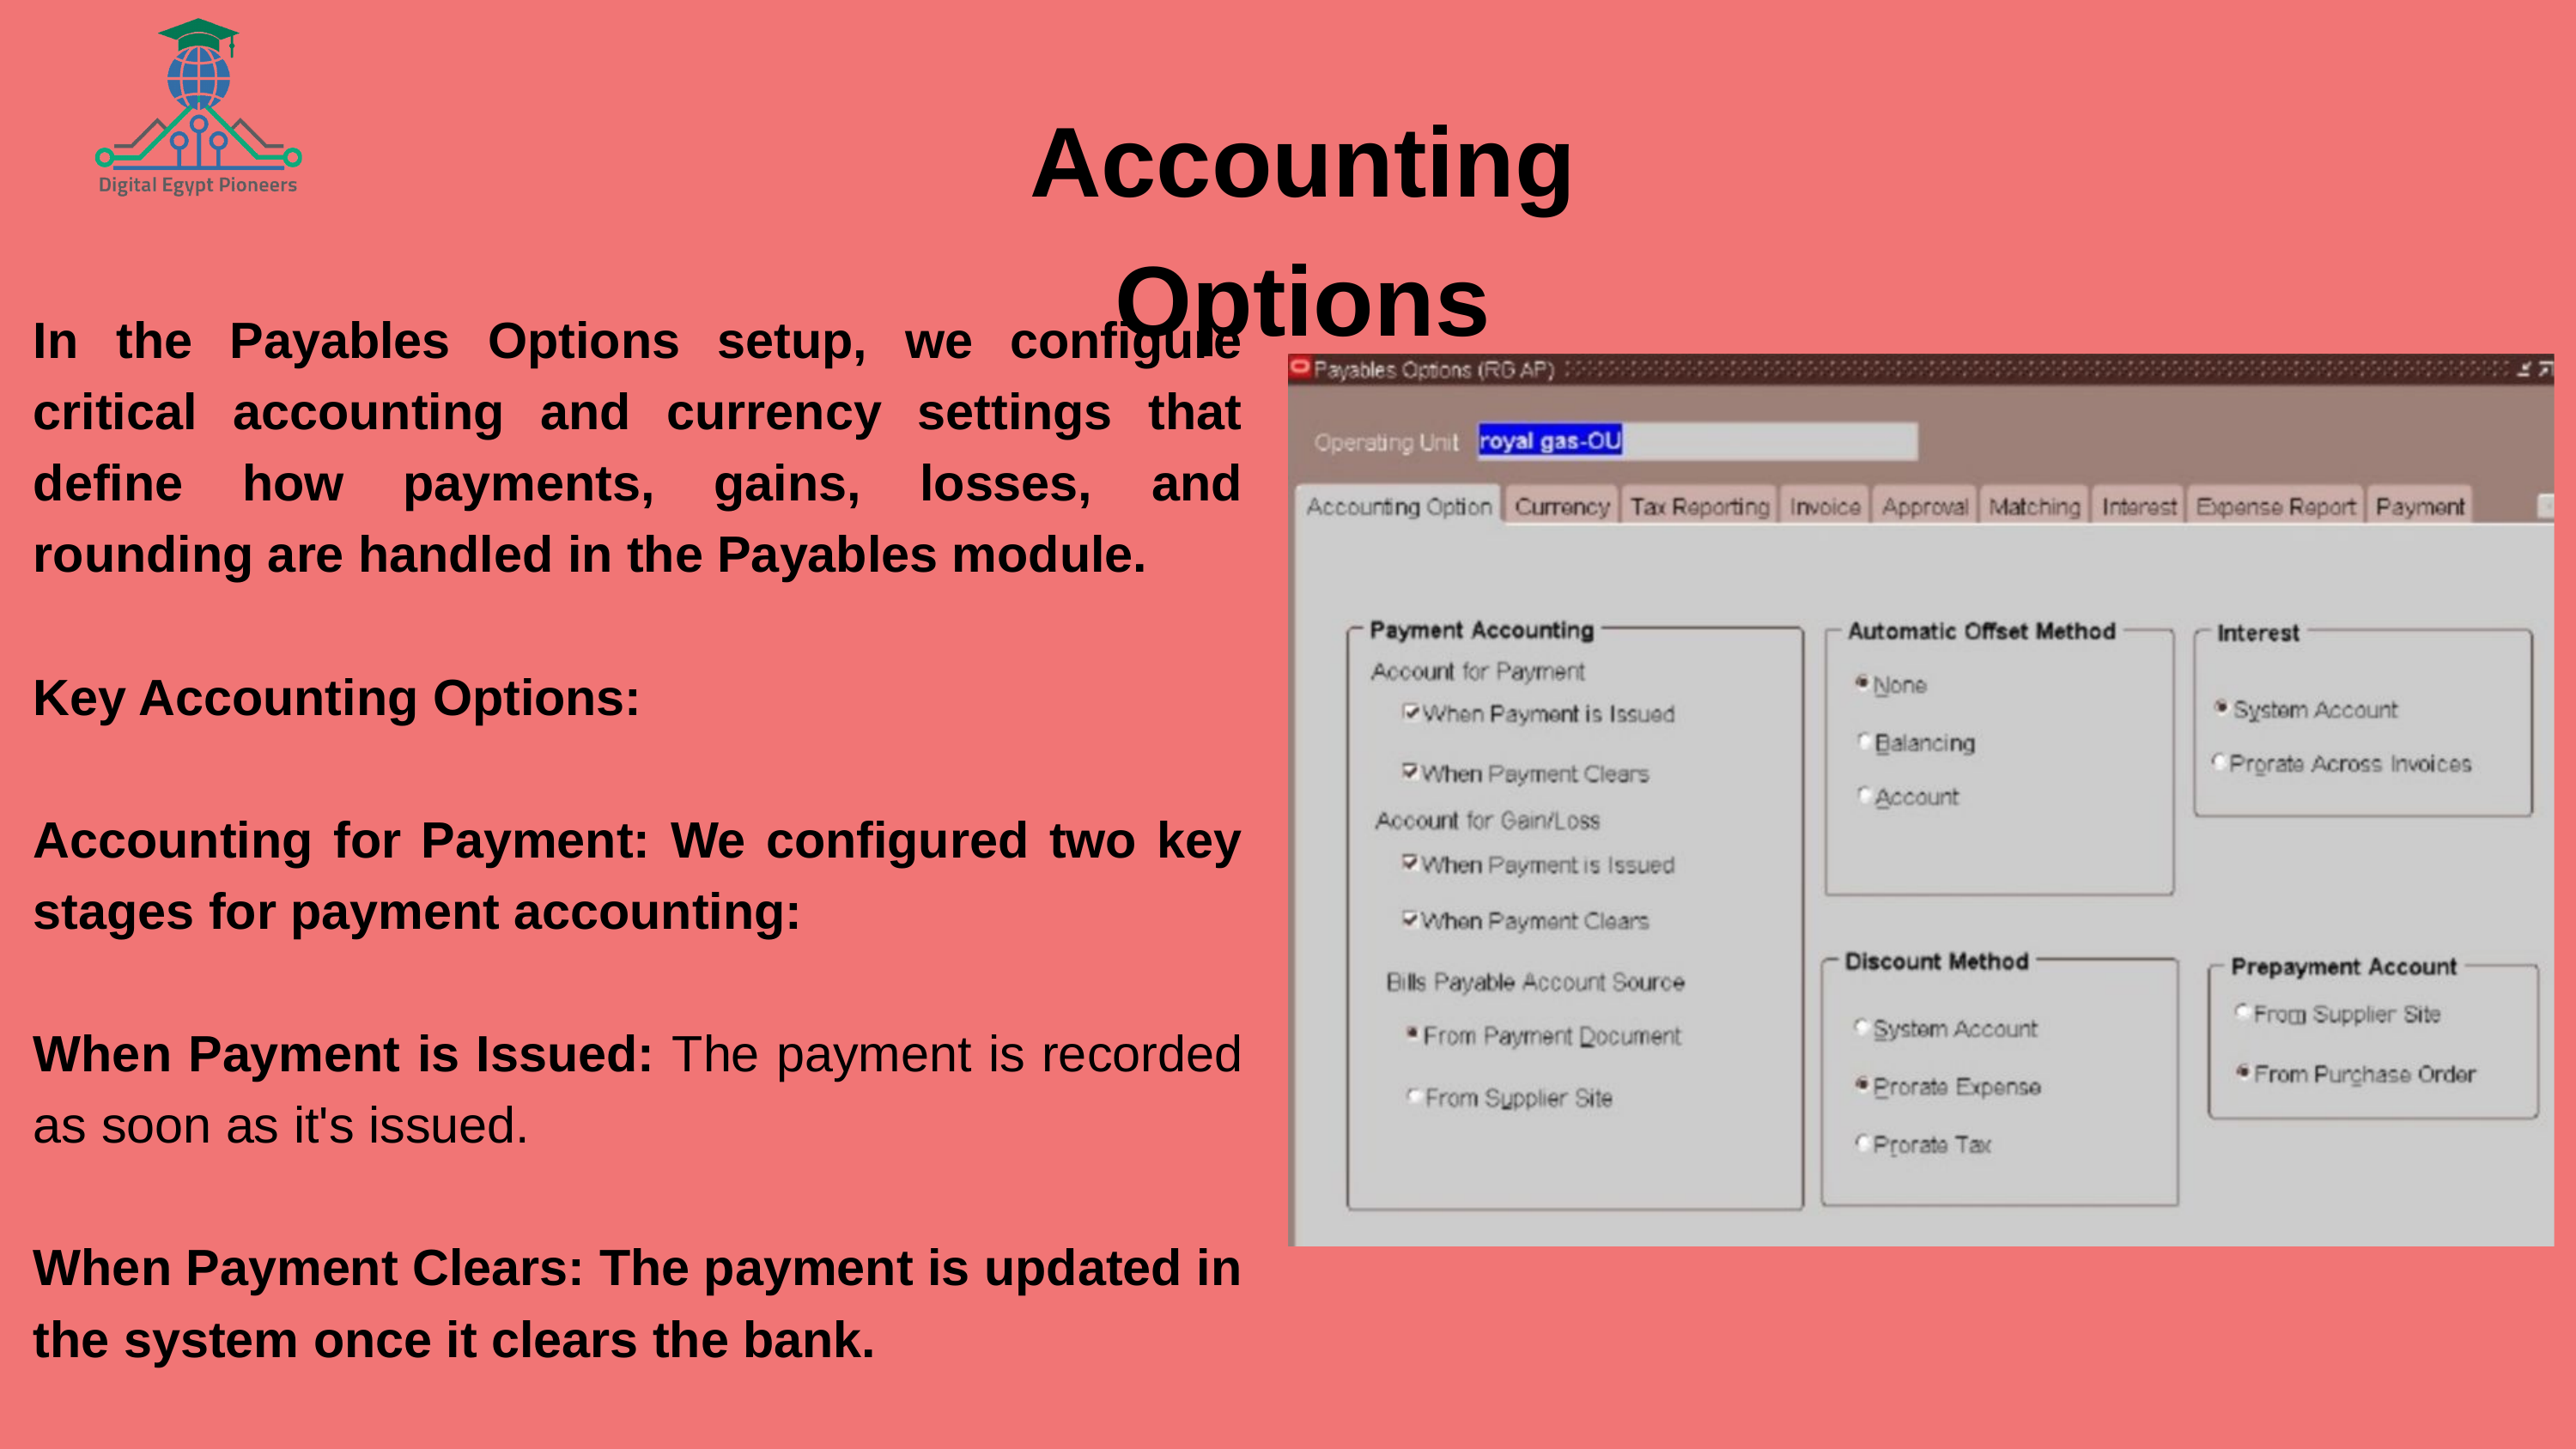

Accounting Options
In the Payables Options setup, we configure critical accounting and currency settings that define how payments, gains, losses, and rounding are handled in the Payables module.

Key Accounting Options:

Accounting for Payment: We configured two key stages for payment accounting:

When Payment is Issued: The payment is recorded as soon as it's issued.

When Payment Clears: The payment is updated in the system once it clears the bank.